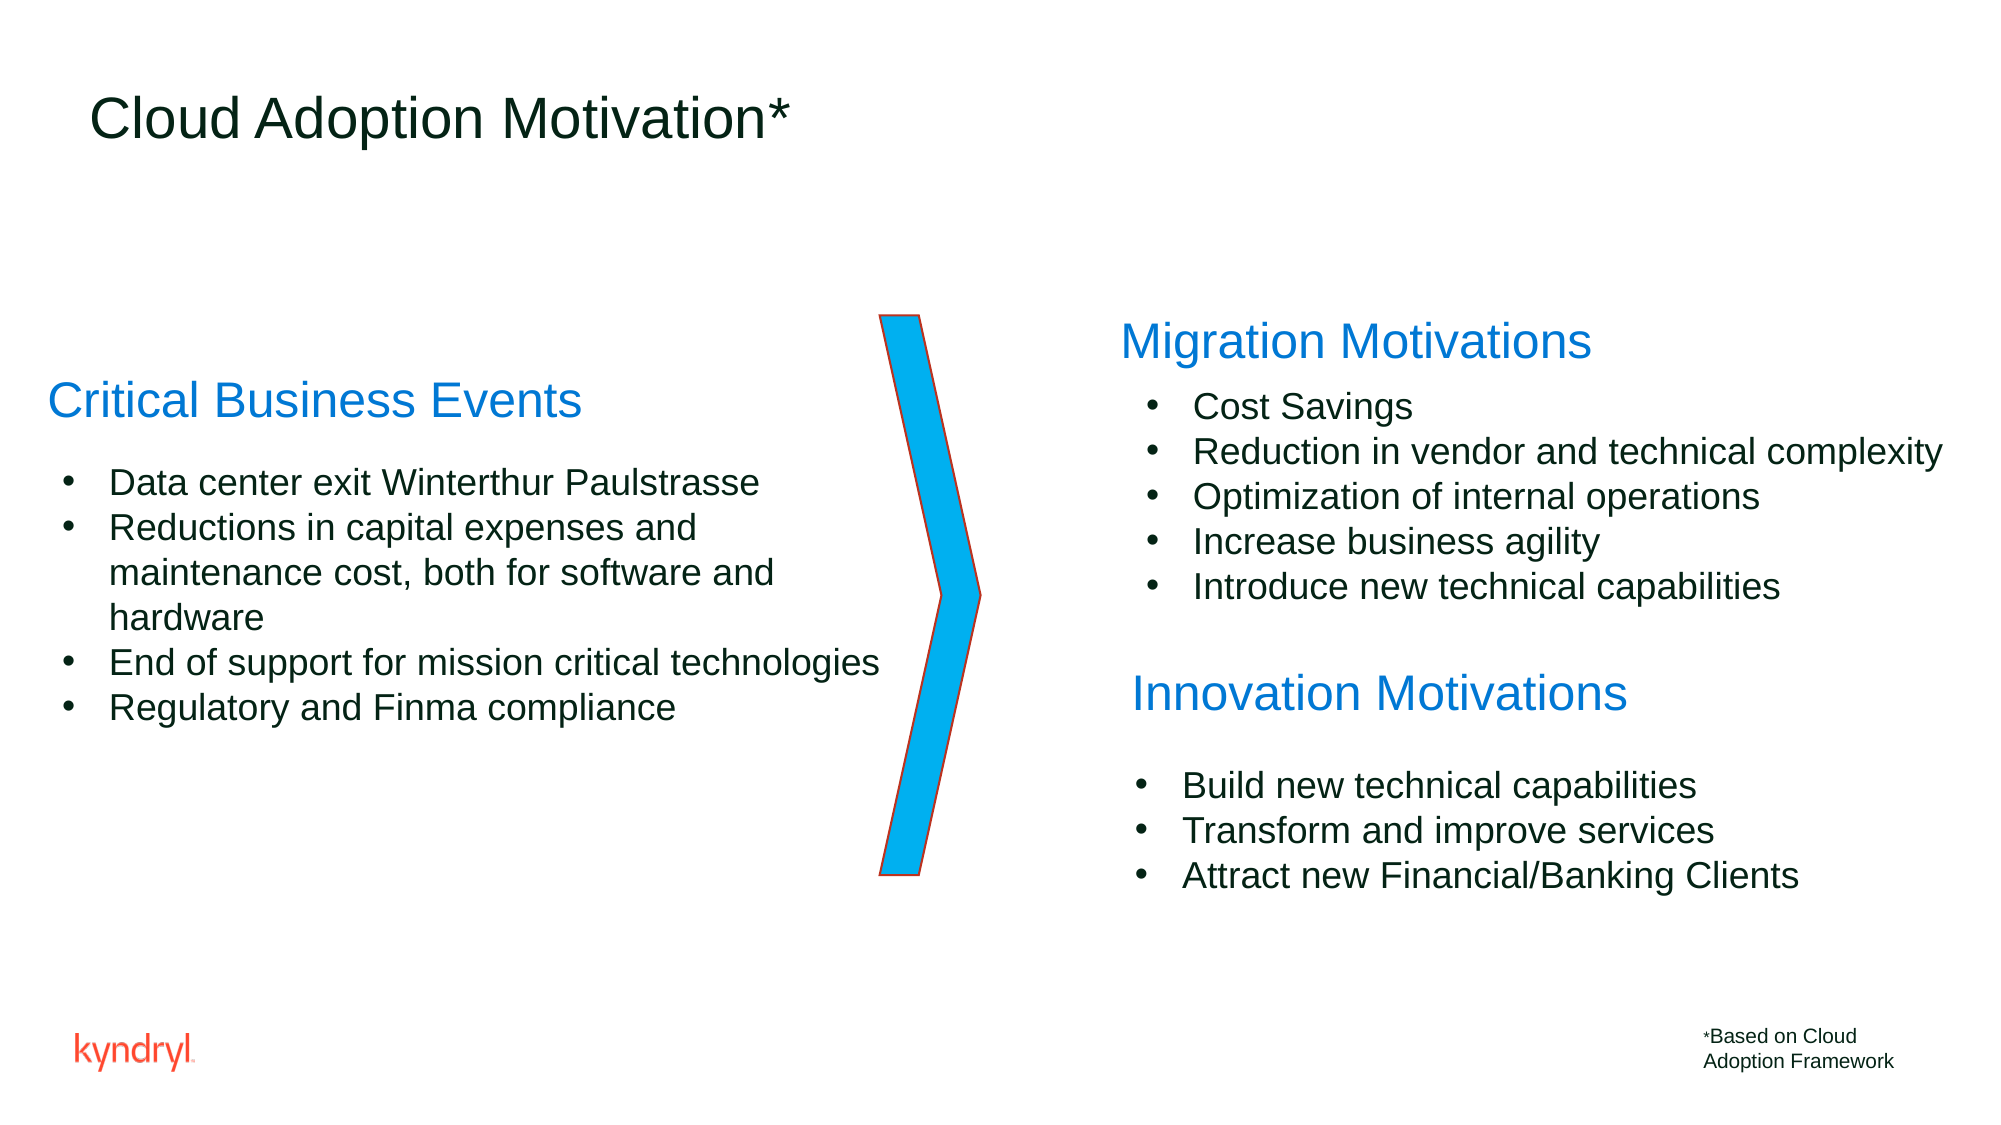

Cloud Adoption Motivation*

Migration Motivations
Critical Business Events
Cost Savings
Reduction in vendor and technical complexity
Optimization of internal operations
Increase business agility
Introduce new technical capabilities
Data center exit Winterthur Paulstrasse
Reductions in capital expenses and maintenance cost, both for software and hardware
End of support for mission critical technologies
Regulatory and Finma compliance
Innovation Motivations
Build new technical capabilities
Transform and improve services
Attract new Financial/Banking Clients
*Based on Cloud Adoption Framework